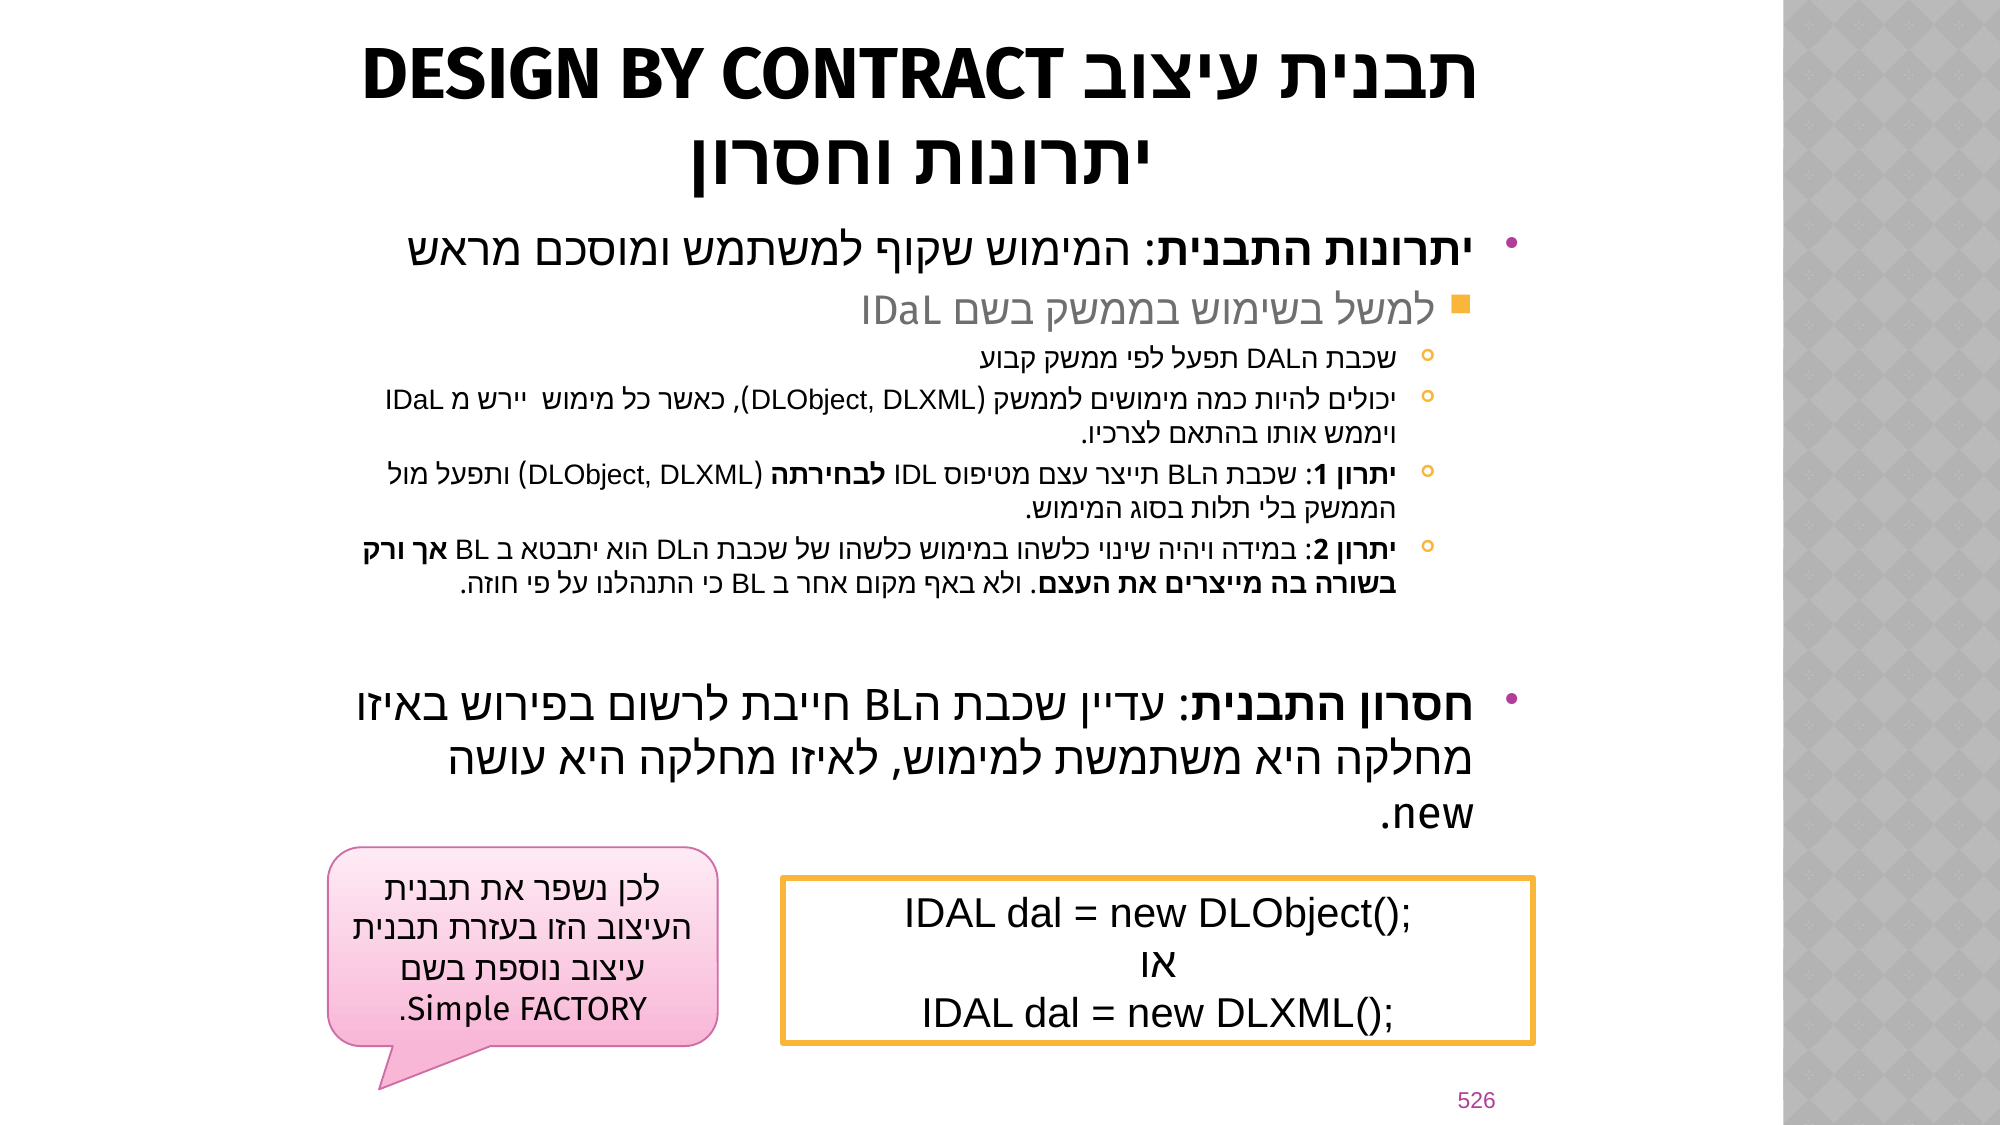

# תבנית עיצוב Design by contract יתרונות וחסרון
יתרונות התבנית: המימוש שקוף למשתמש ומוסכם מראש
למשל בשימוש בממשק בשם IDaL
שכבת הDAL תפעל לפי ממשק קבוע
יכולים להיות כמה מימושים לממשק (DLObject, DLXML), כאשר כל מימוש  יירש מ IDaL ויממש אותו בהתאם לצרכיו.
יתרון 1: שכבת הBL תייצר עצם מטיפוס IDL לבחירתה (DLObject, DLXML) ותפעל מול הממשק בלי תלות בסוג המימוש.
יתרון 2: במידה ויהיה שינוי כלשהו במימוש כלשהו של שכבת הDL הוא יתבטא ב BL אך ורק בשורה בה מייצרים את העצם. ולא באף מקום אחר ב BL כי התנהלנו על פי חוזה.

חסרון התבנית: עדיין שכבת הBL חייבת לרשום בפירוש באיזו מחלקה היא משתמשת למימוש, לאיזו מחלקה היא עושה new.
לכן נשפר את תבנית העיצוב הזו בעזרת תבנית עיצוב נוספת בשם Simple FACTORY.
IDAL dal = new DLObject();
או
IDAL dal = new DLXML();
526